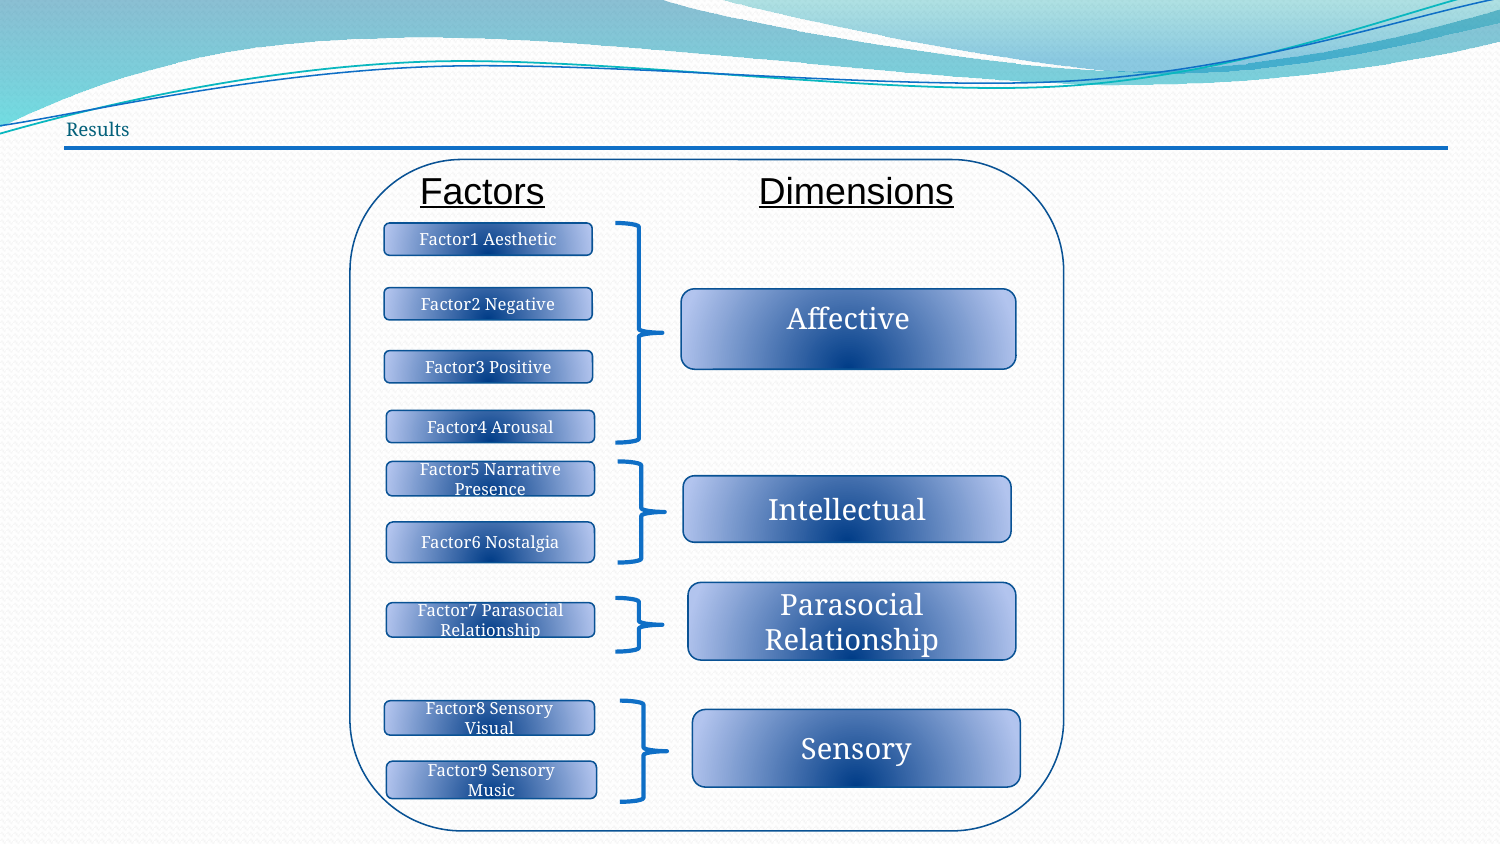

# Results
Factors
Dimensions

Factor1 Aesthetic

Factor2 Negative
Affective
Factor3 Positive
Factor4 Arousal
Factor5 Narrative Presence

Intellectual
Factor6 Nostalgia
Parasocial Relationship

Factor7 Parasocial Relationship
Factor8 Sensory Visual

Sensory
Factor9 Sensory Music